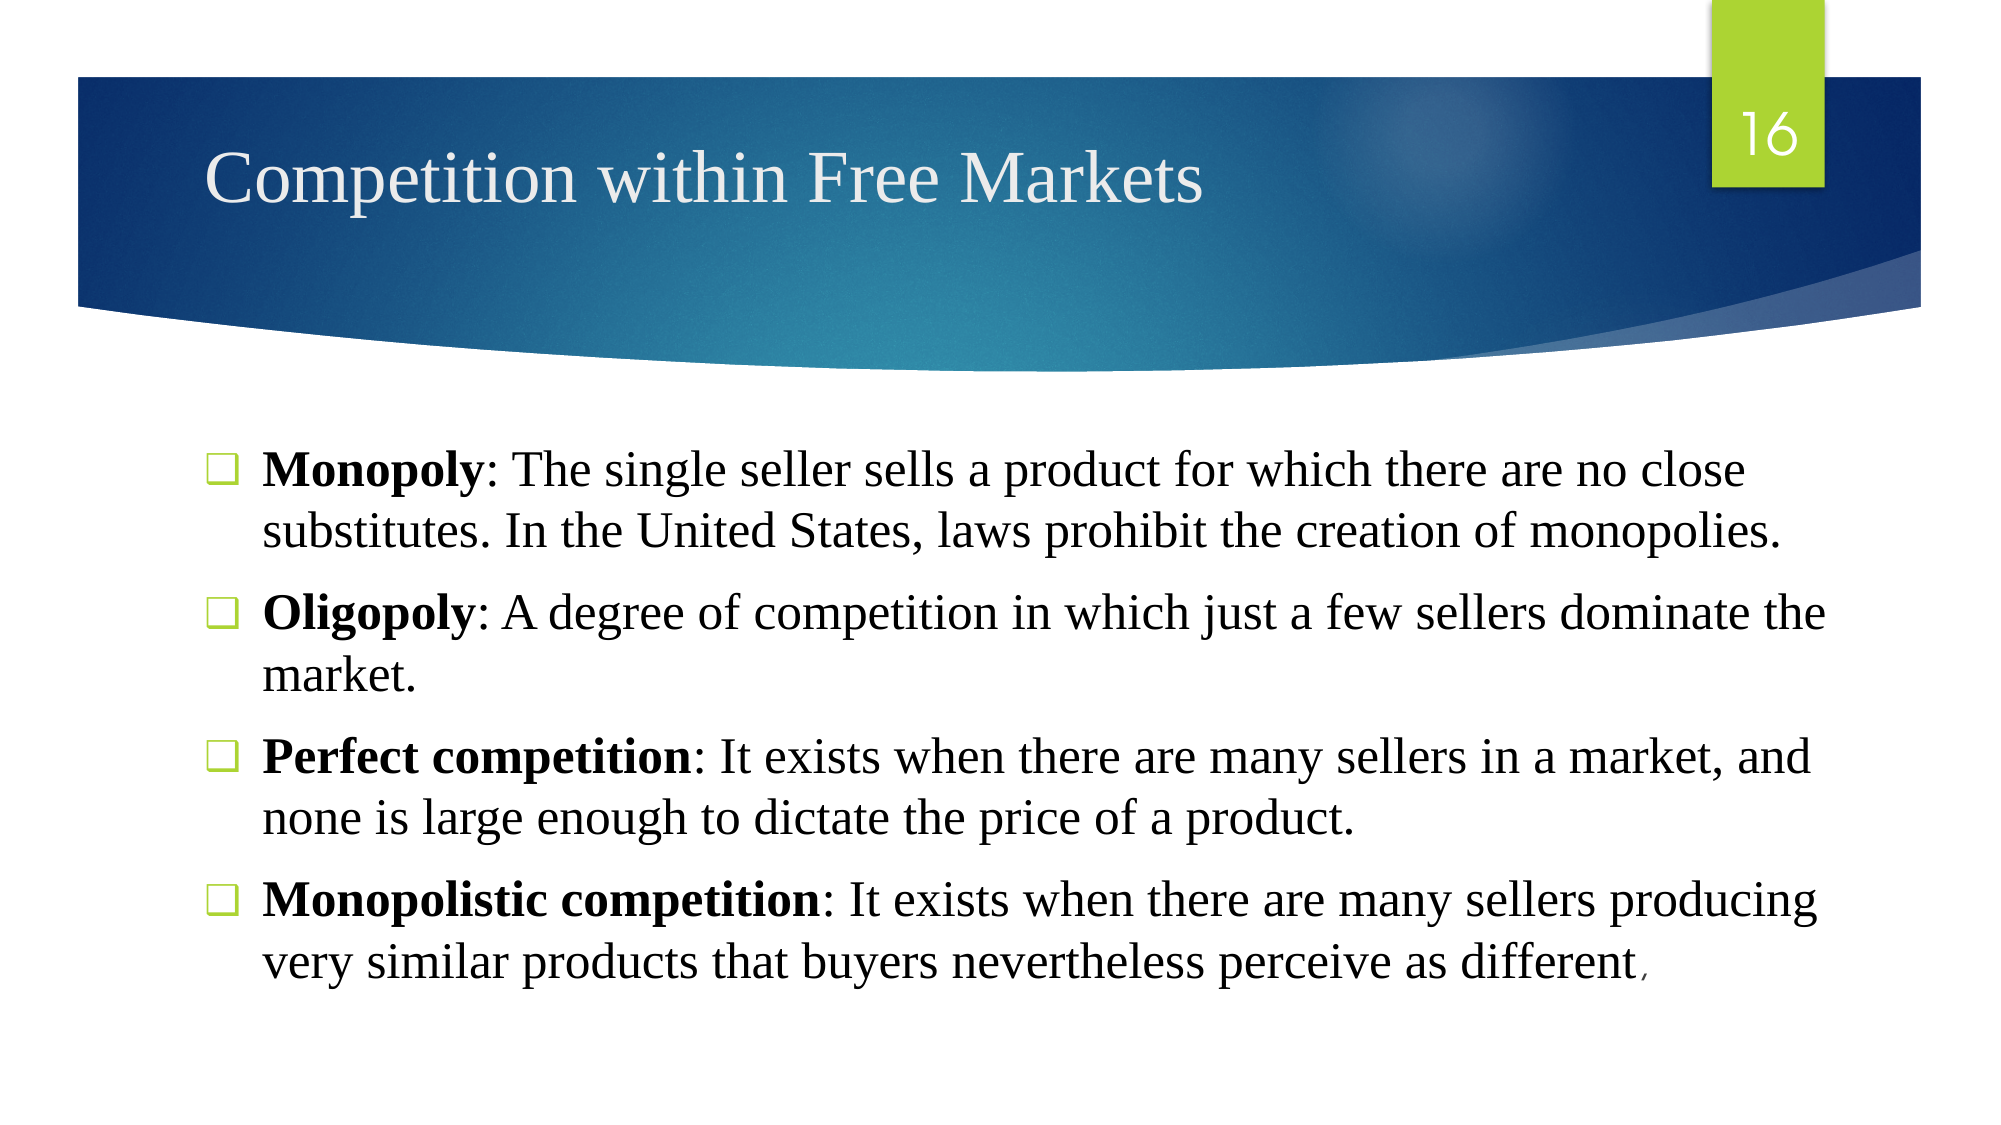

16
# Competition within Free Markets
Monopoly: The single seller sells a product for which there are no close substitutes. In the United States, laws prohibit the creation of monopolies.
Oligopoly: A degree of competition in which just a few sellers dominate the market.
Perfect competition: It exists when there are many sellers in a market, and none is large enough to dictate the price of a product.
Monopolistic competition: It exists when there are many sellers producing very similar products that buyers nevertheless perceive as different,